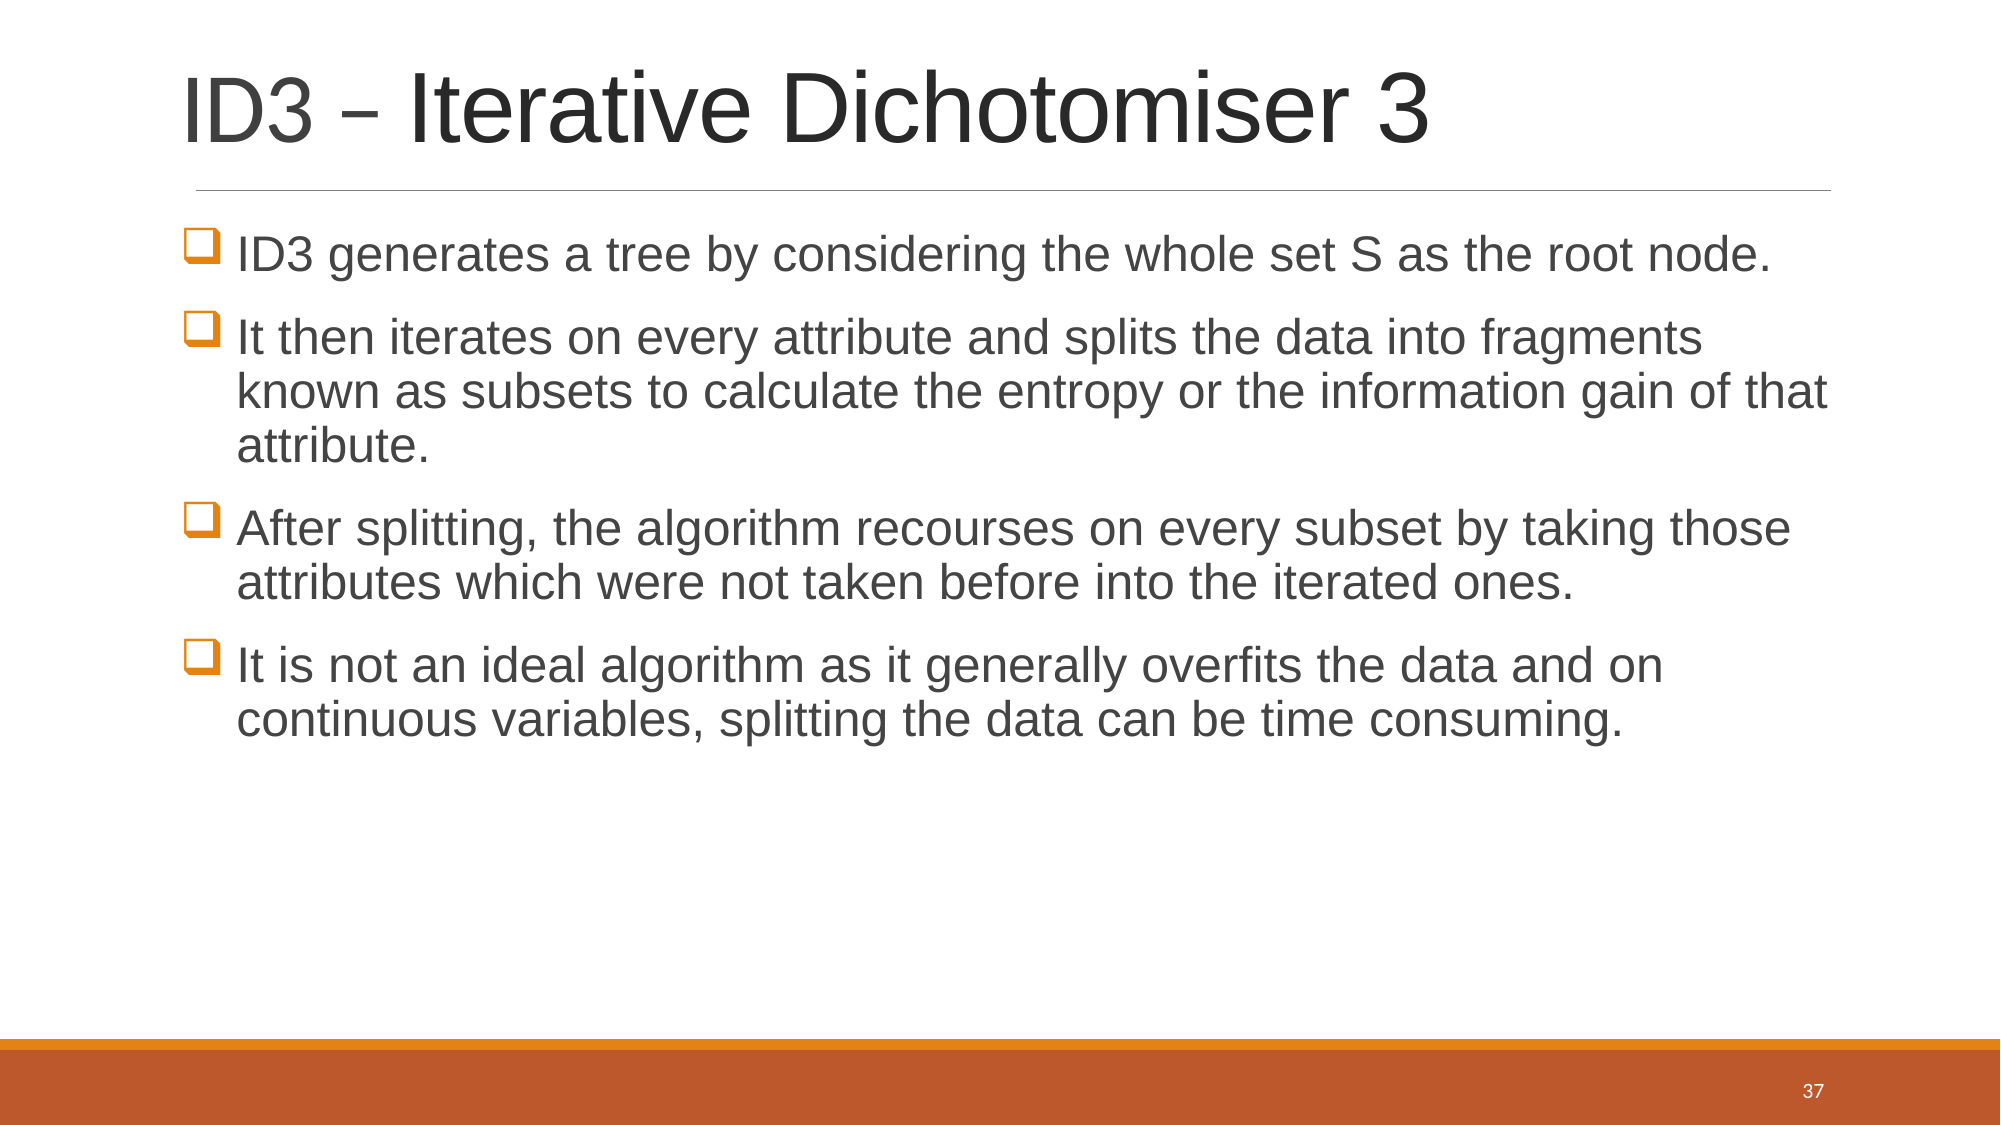

# ID3 – Iterative Dichotomiser 3
ID3 generates a tree by considering the whole set S as the root node.
It then iterates on every attribute and splits the data into fragments known as subsets to calculate the entropy or the information gain of that attribute.
After splitting, the algorithm recourses on every subset by taking those attributes which were not taken before into the iterated ones.
It is not an ideal algorithm as it generally overfits the data and on continuous variables, splitting the data can be time consuming.
37